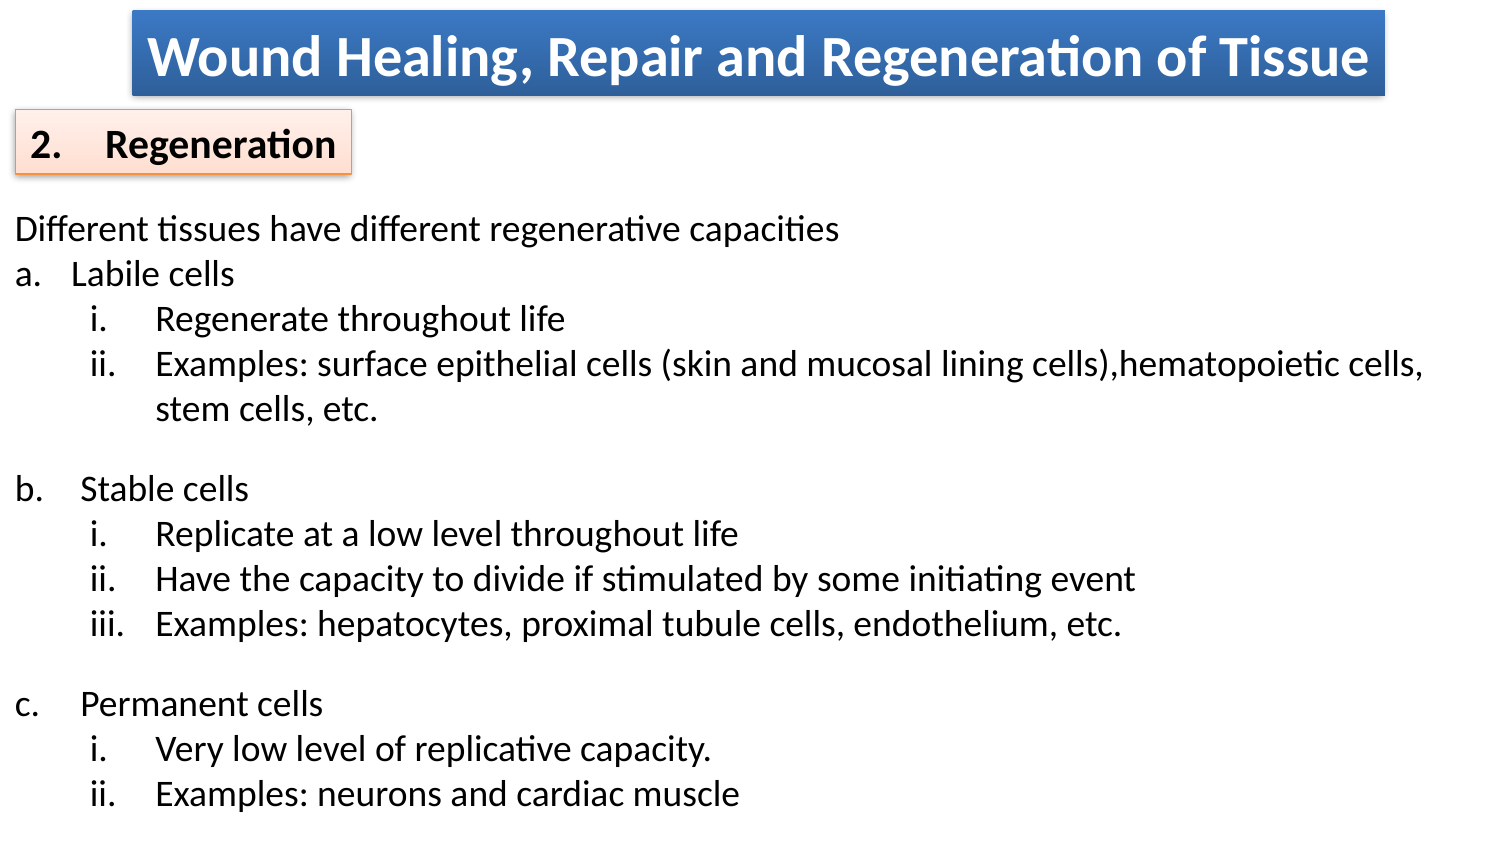

Wound Healing, Repair and Regeneration of Tissue
Regeneration
Different tissues have different regenerative capacities
Labile cells
Regenerate throughout life
Examples: surface epithelial cells (skin and mucosal lining cells),hematopoietic cells, stem cells, etc.

Stable cells
Replicate at a low level throughout life
Have the capacity to divide if stimulated by some initiating event
Examples: hepatocytes, proximal tubule cells, endothelium, etc.

Permanent cells
Very low level of replicative capacity.
Examples: neurons and cardiac muscle